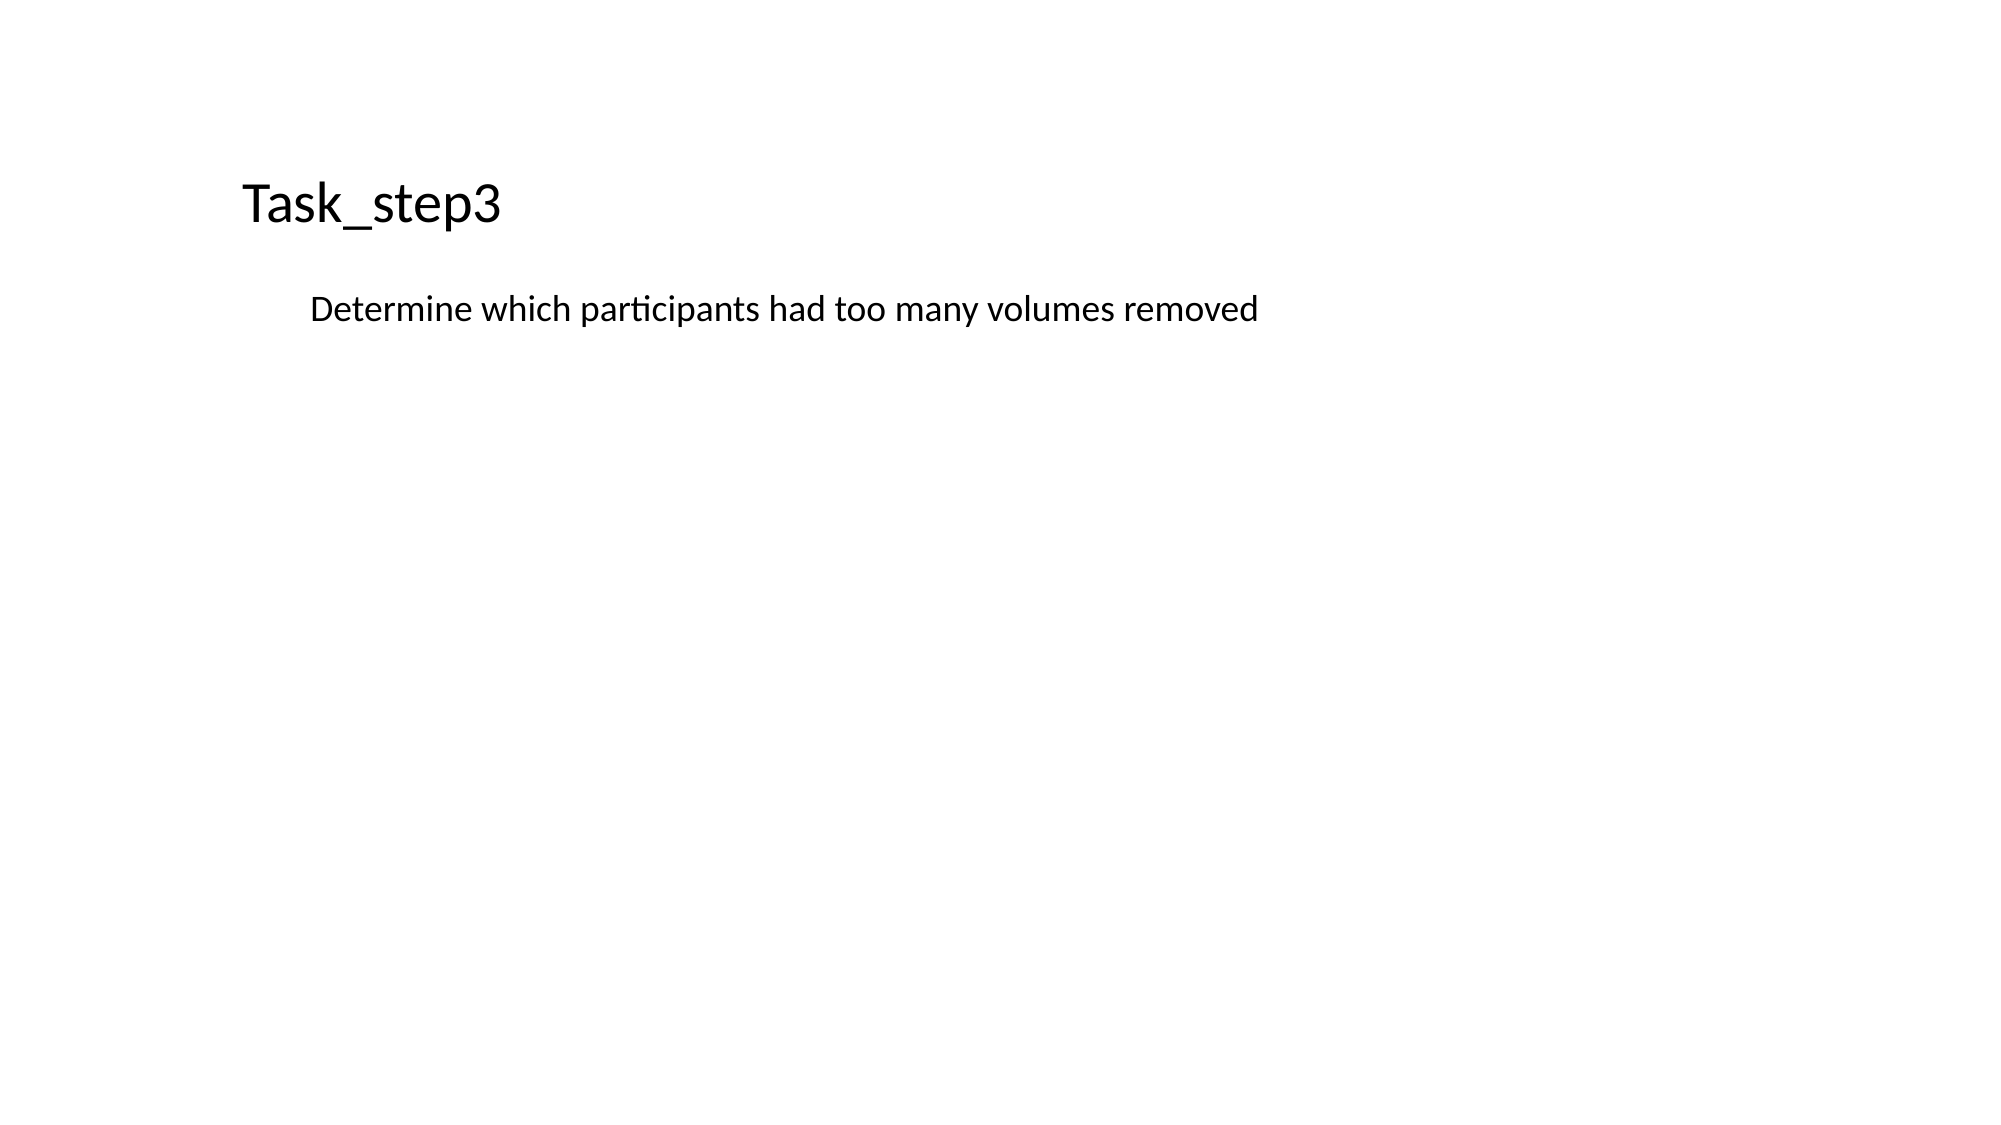

Task_step3
Determine which participants had too many volumes removed